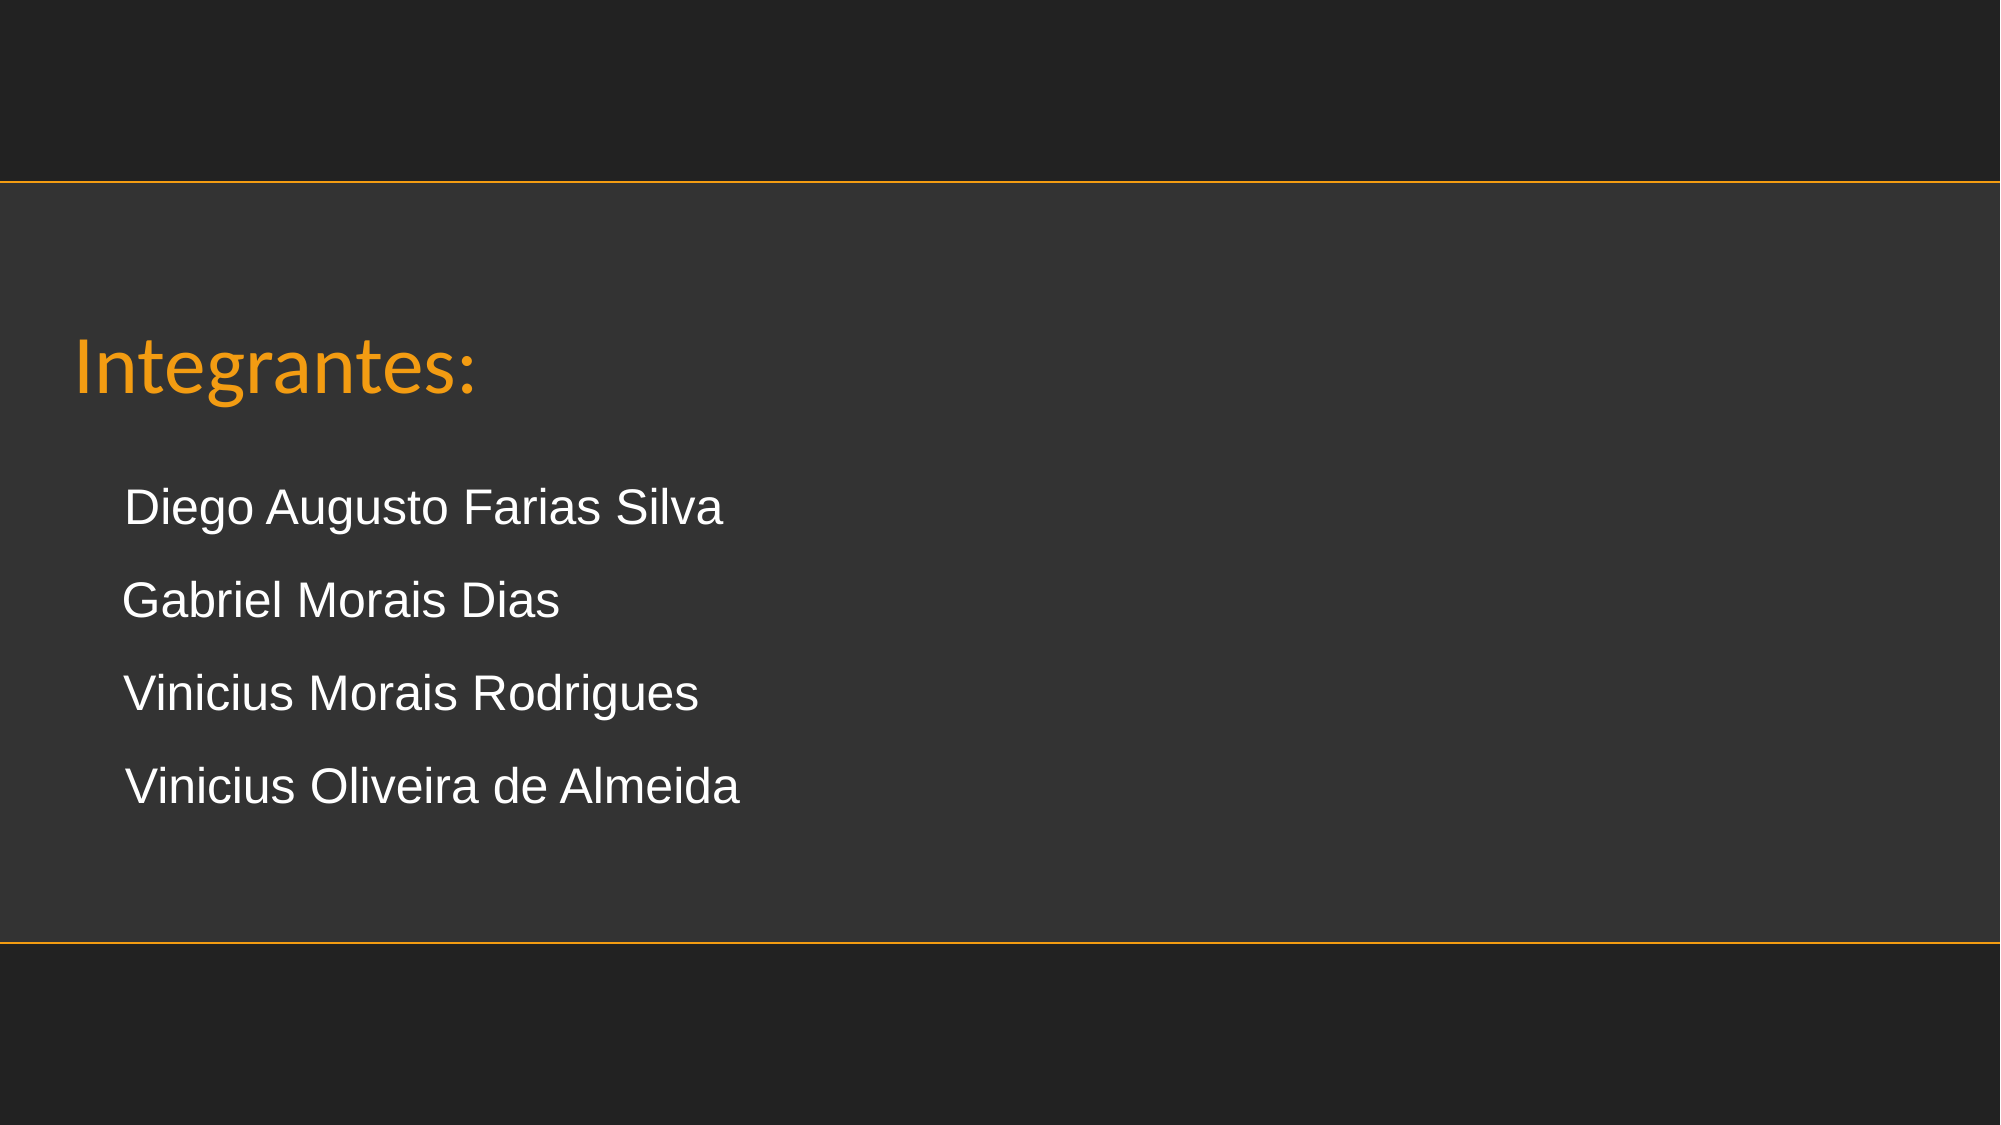

Integrantes:
Diego Augusto Farias Silva
Gabriel Morais Dias
Vinicius Morais Rodrigues
Vinicius Oliveira de Almeida